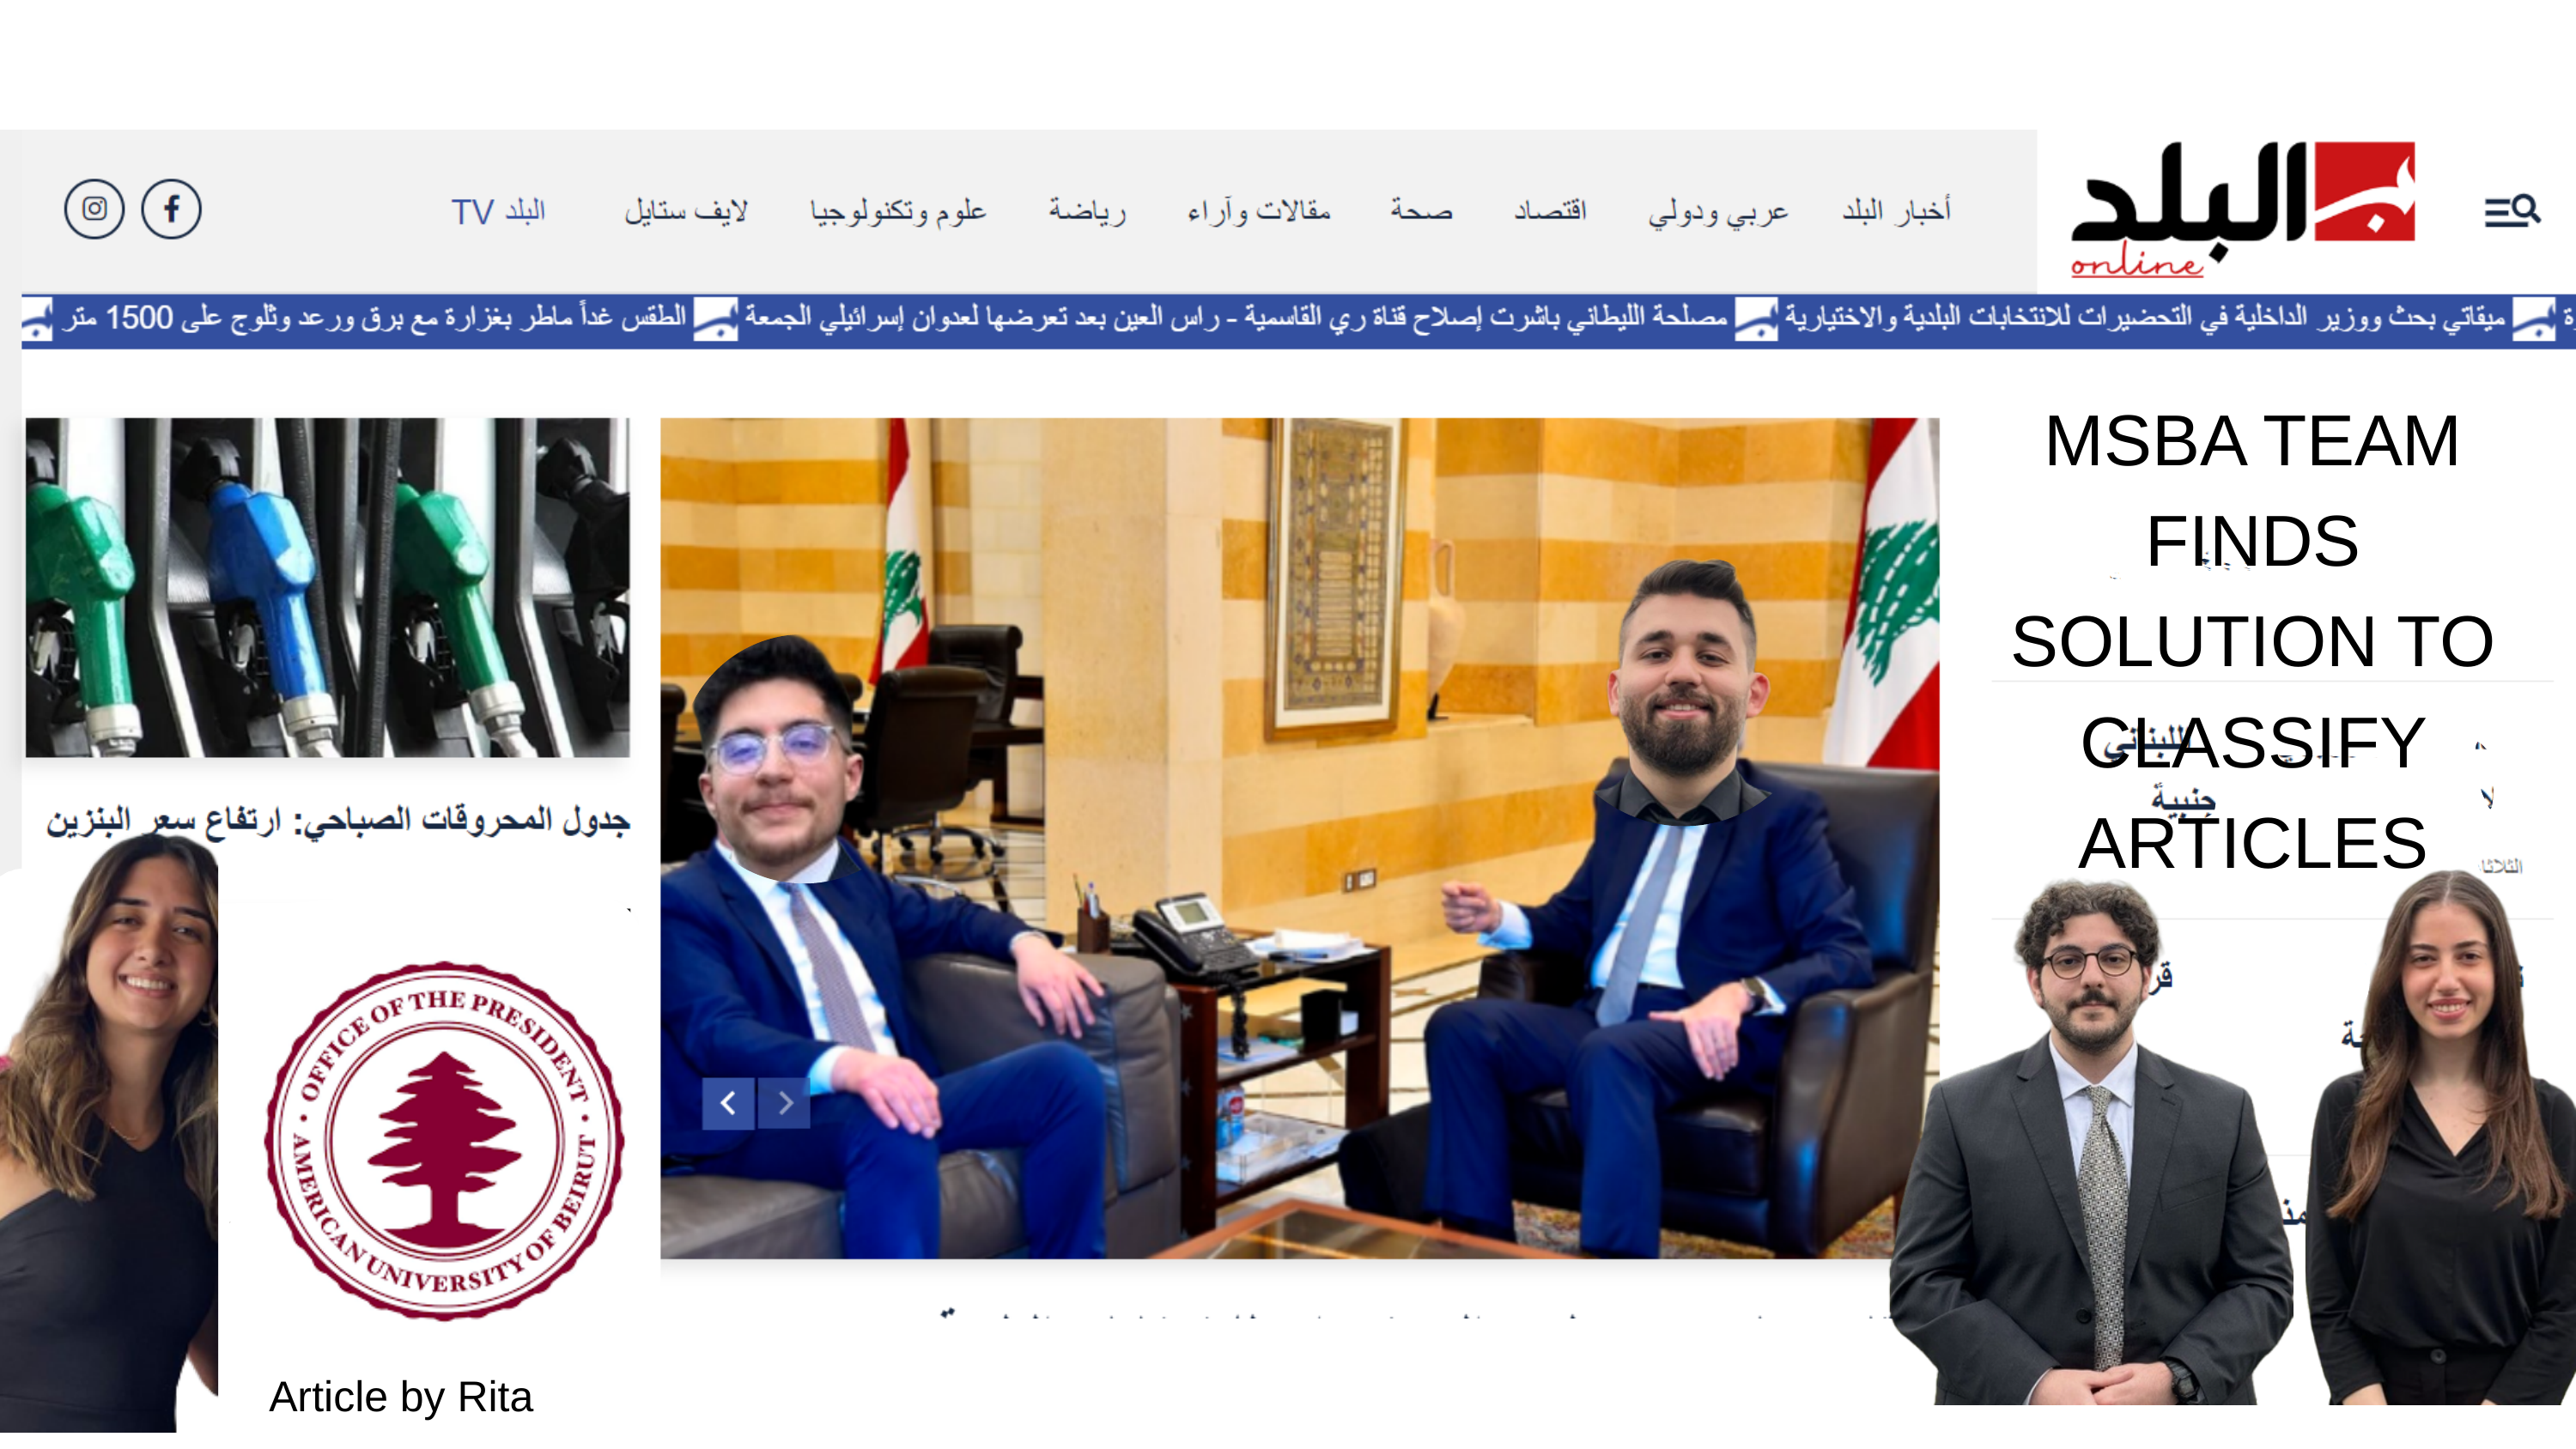

MSBA TEAM FINDS SOLUTION TO CLASSIFY ARTICLES

Article by Rita